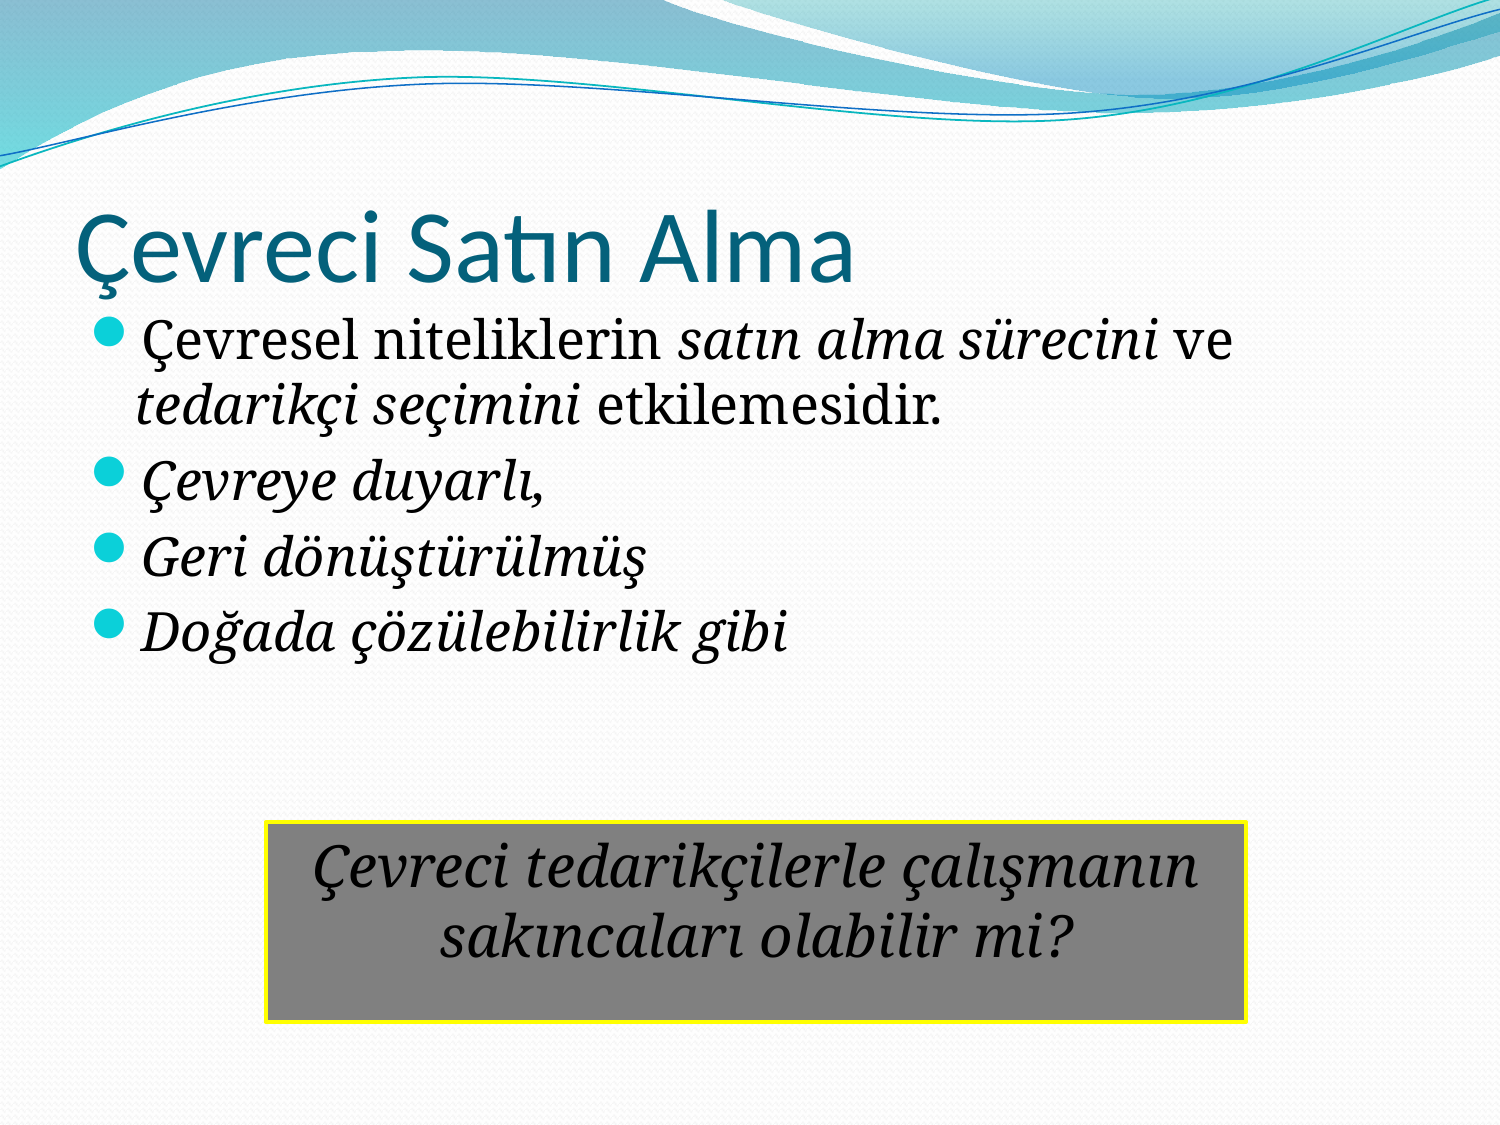

# Çevreci Satın Alma
Çevresel niteliklerin satın alma sürecini ve tedarikçi seçimini etkilemesidir.
Çevreye duyarlı,
Geri dönüştürülmüş
Doğada çözülebilirlik gibi

Çevreci tedarikçilerle çalışmanın sakıncaları olabilir mi?